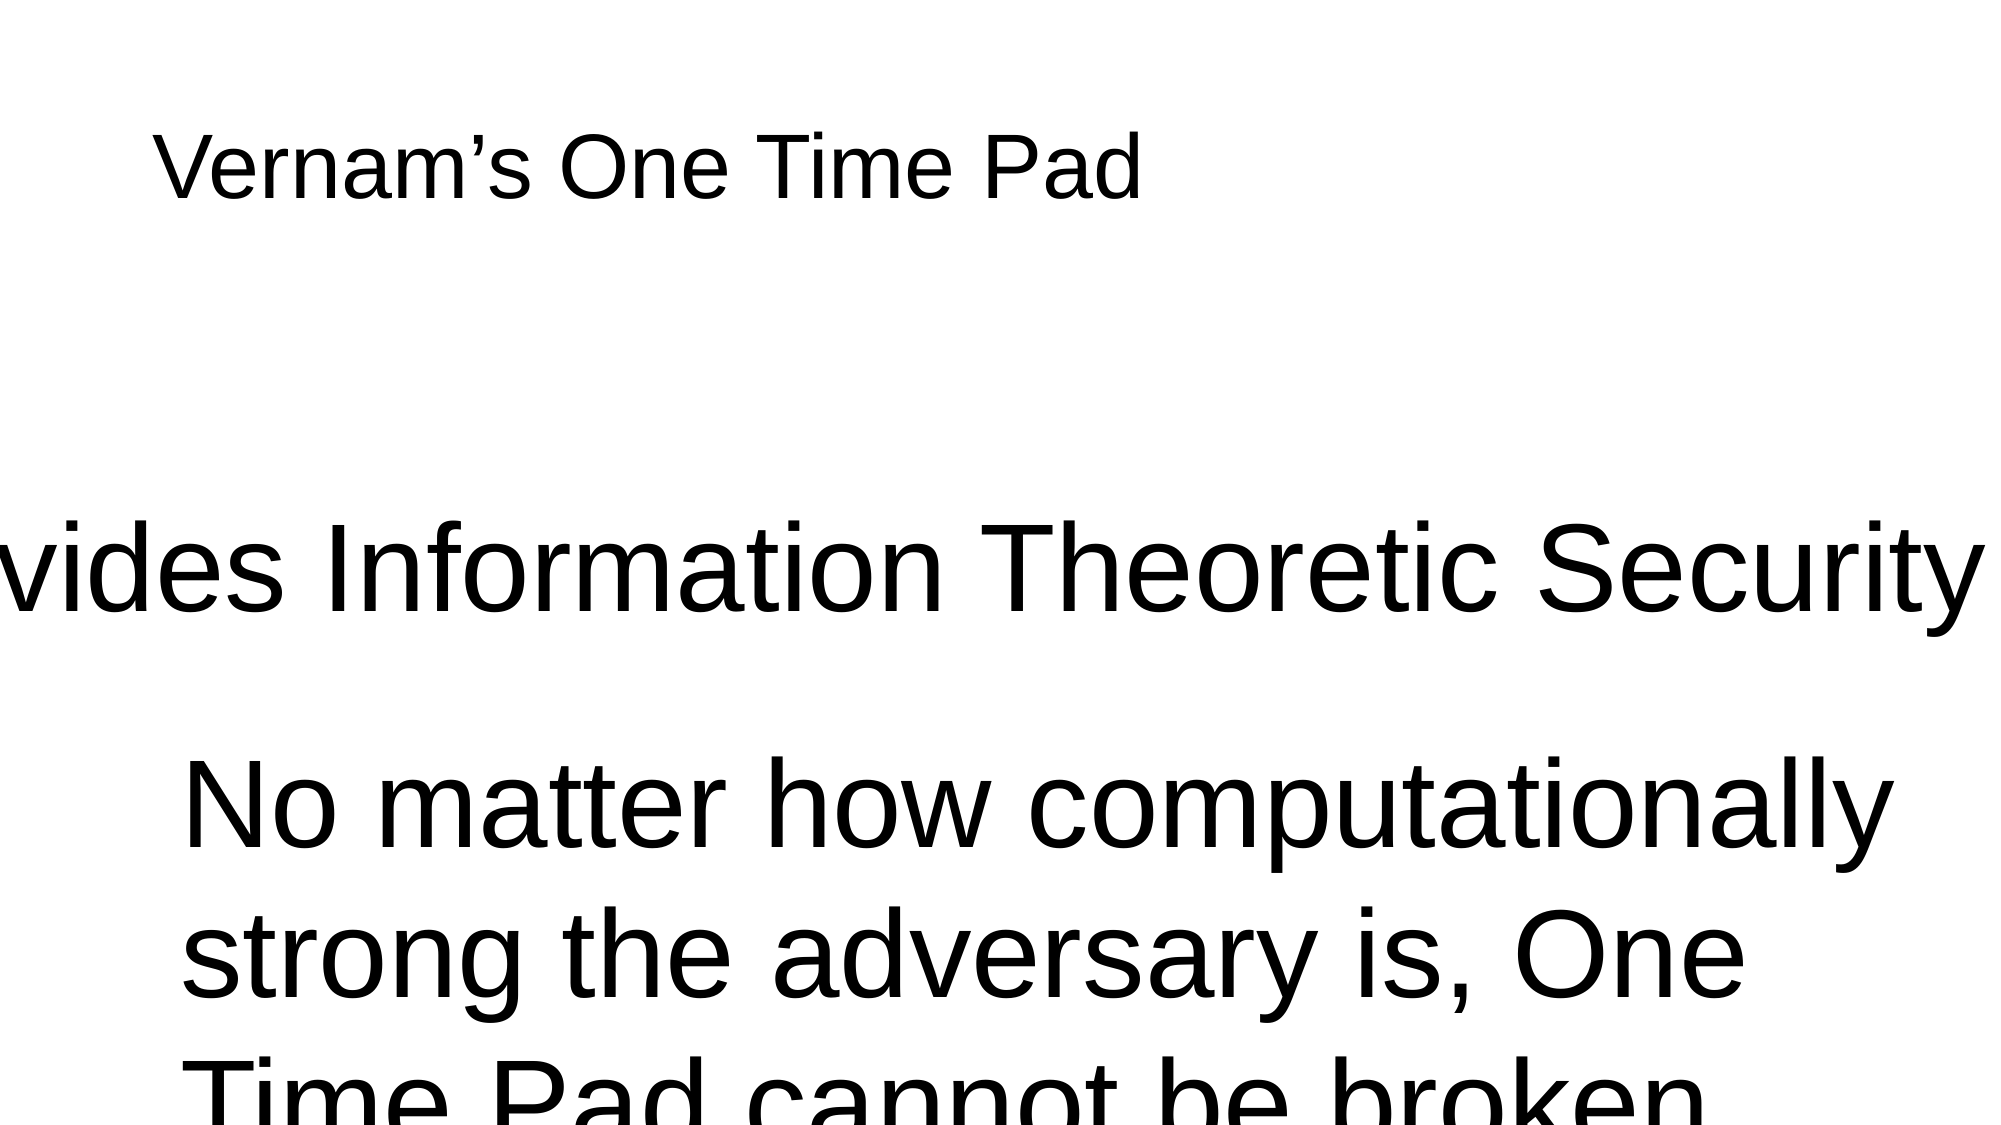

# Vernam’s One Time Pad
Provides Information Theoretic Security
No matter how computationally strong the adversary is, One Time Pad cannot be broken.